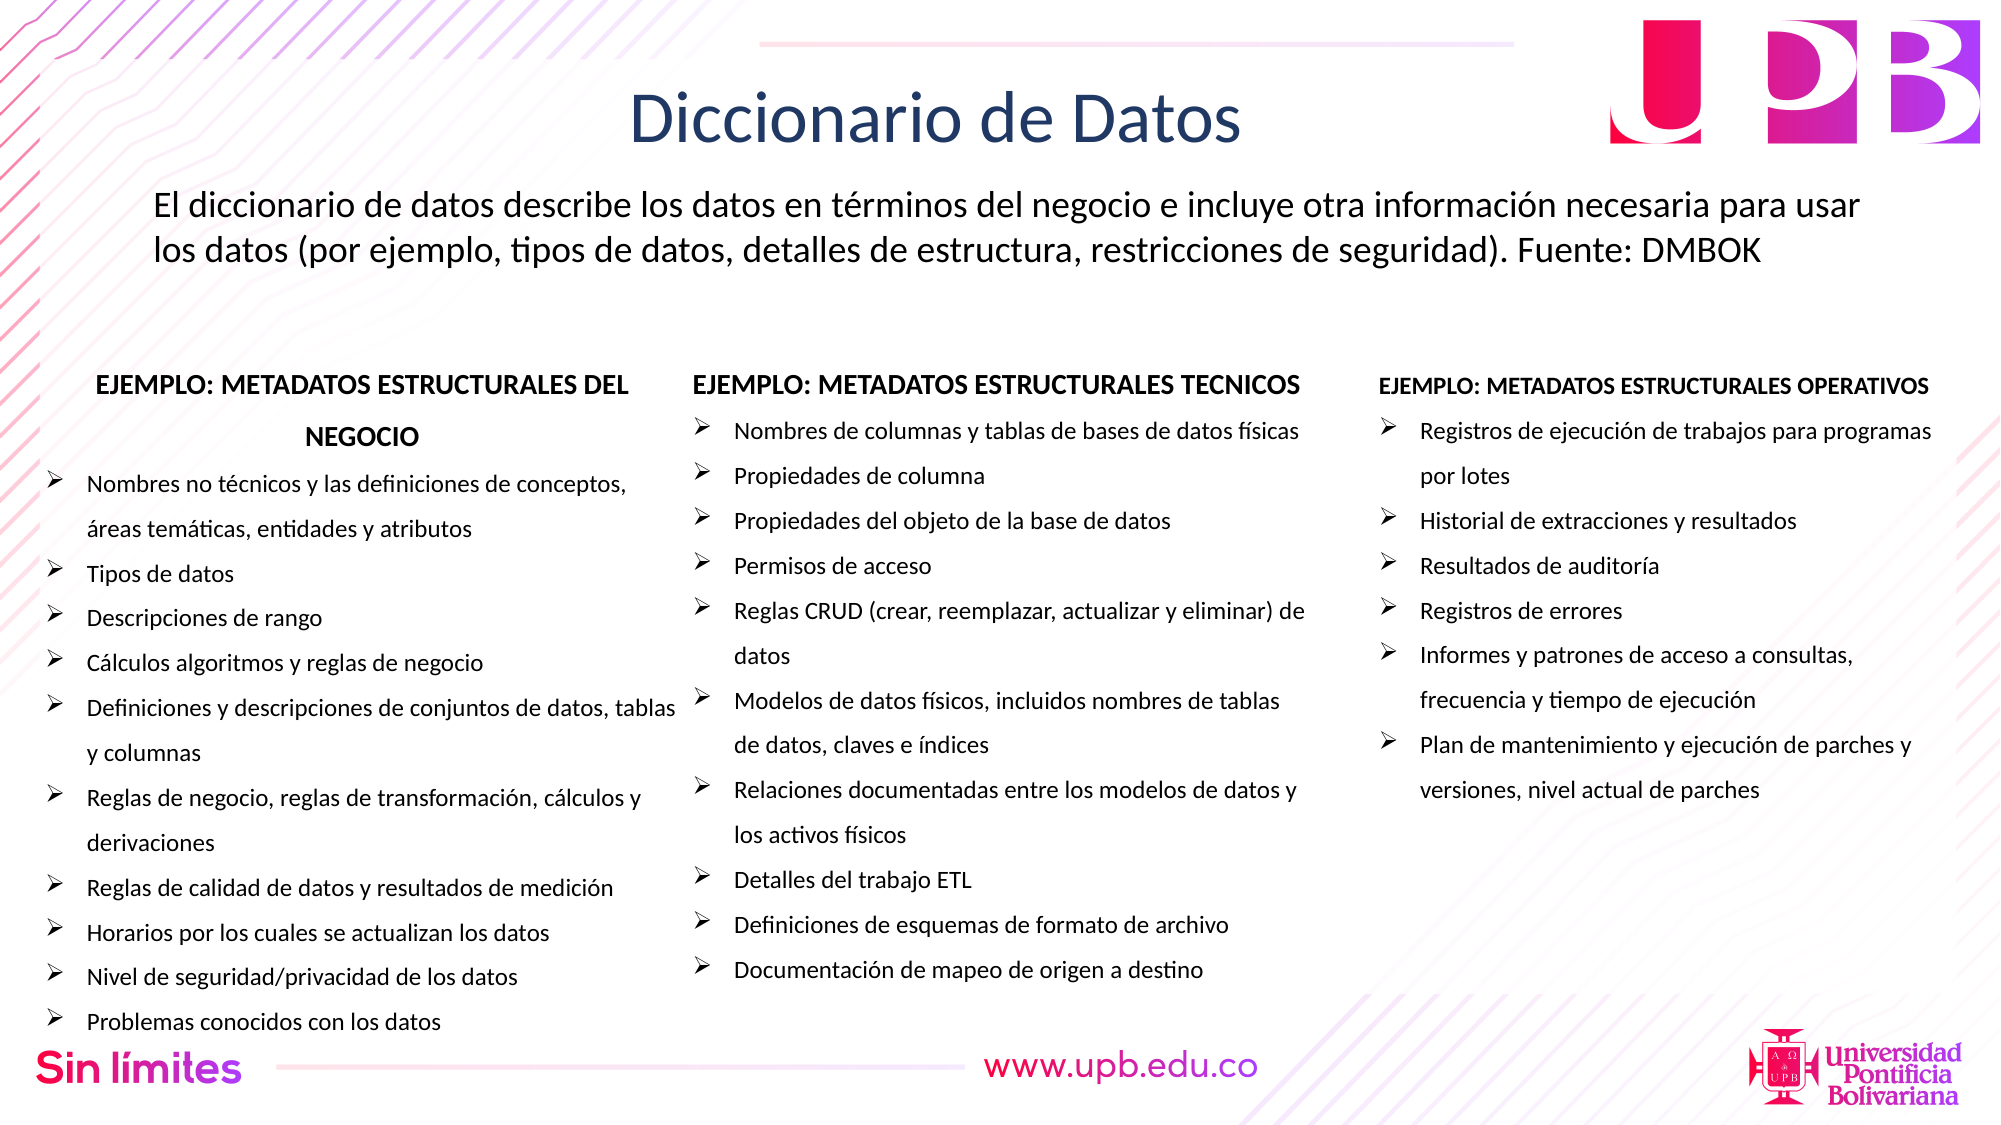

Diccionario de Datos
El diccionario de datos describe los datos en términos del negocio e incluye otra información necesaria para usar los datos (por ejemplo, tipos de datos, detalles de estructura, restricciones de seguridad). Fuente: DMBOK
EJEMPLO: METADATOS ESTRUCTURALES DEL NEGOCIO
Nombres no técnicos y las definiciones de conceptos, áreas temáticas, entidades y atributos
Tipos de datos
Descripciones de rango
Cálculos algoritmos y reglas de negocio
Definiciones y descripciones de conjuntos de datos, tablas y columnas
Reglas de negocio, reglas de transformación, cálculos y derivaciones
Reglas de calidad de datos y resultados de medición
Horarios por los cuales se actualizan los datos
Nivel de seguridad/privacidad de los datos
Problemas conocidos con los datos
EJEMPLO: METADATOS ESTRUCTURALES TECNICOS
Nombres de columnas y tablas de bases de datos físicas
Propiedades de columna
Propiedades del objeto de la base de datos
Permisos de acceso
Reglas CRUD (crear, reemplazar, actualizar y eliminar) de datos
Modelos de datos físicos, incluidos nombres de tablas de datos, claves e índices
Relaciones documentadas entre los modelos de datos y los activos físicos
Detalles del trabajo ETL
Definiciones de esquemas de formato de archivo
Documentación de mapeo de origen a destino

EJEMPLO: METADATOS ESTRUCTURALES OPERATIVOS
Registros de ejecución de trabajos para programas por lotes
Historial de extracciones y resultados
Resultados de auditoría
Registros de errores
Informes y patrones de acceso a consultas, frecuencia y tiempo de ejecución
Plan de mantenimiento y ejecución de parches y versiones, nivel actual de parches